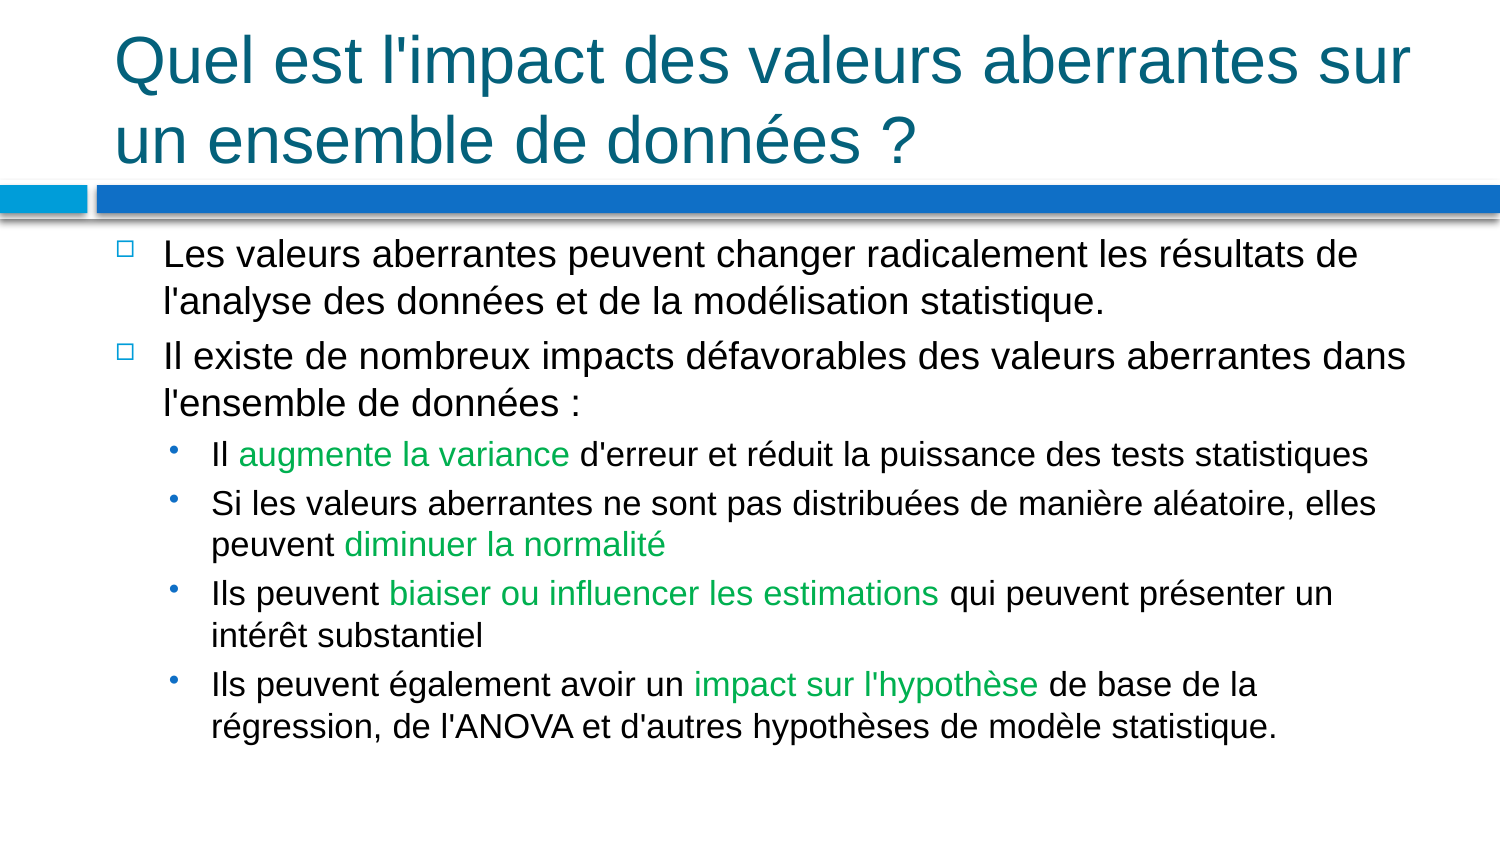

# Quel est l'impact des valeurs aberrantes sur un ensemble de données ?
Les valeurs aberrantes peuvent changer radicalement les résultats de l'analyse des données et de la modélisation statistique.
Il existe de nombreux impacts défavorables des valeurs aberrantes dans l'ensemble de données :
Il augmente la variance d'erreur et réduit la puissance des tests statistiques
Si les valeurs aberrantes ne sont pas distribuées de manière aléatoire, elles peuvent diminuer la normalité
Ils peuvent biaiser ou influencer les estimations qui peuvent présenter un intérêt substantiel
Ils peuvent également avoir un impact sur l'hypothèse de base de la régression, de l'ANOVA et d'autres hypothèses de modèle statistique.